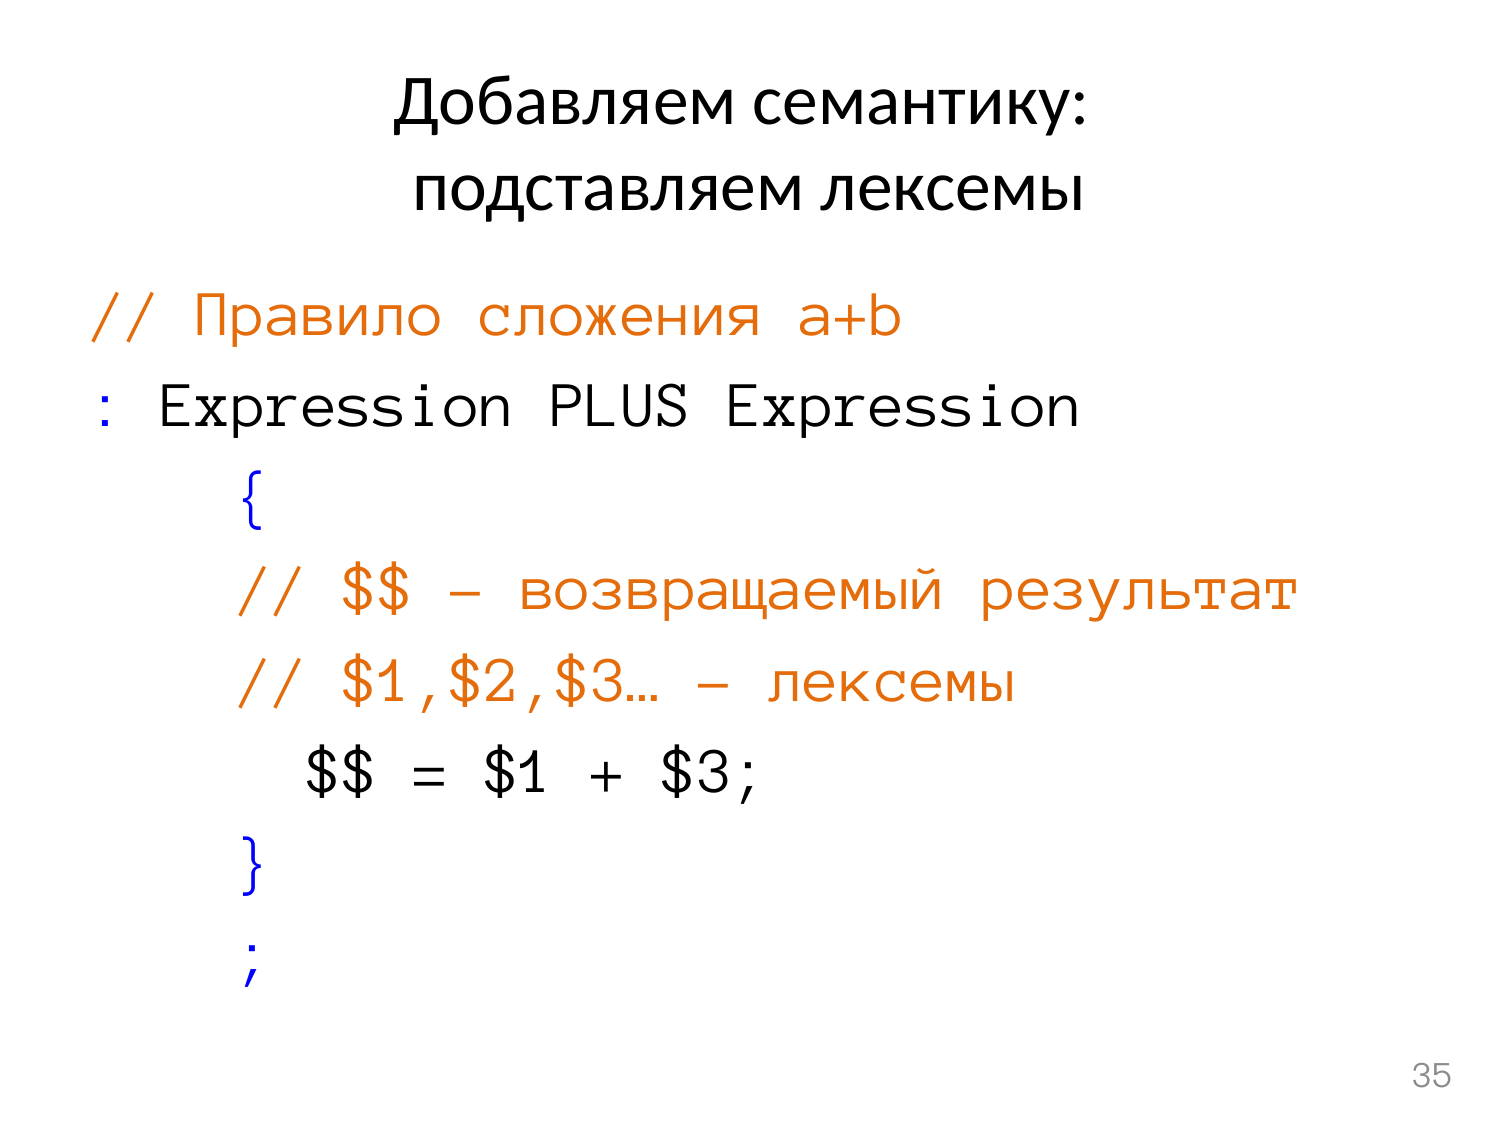

# Добавляем семантику: подставляем лексемы
// Правило сложения a+b
: Expression PLUS Expression
	{
		// $$ - возвращаемый результат
		// $1,$2,$3… - лексемы
	  $$ = $1 + $3;
	}
	;
35